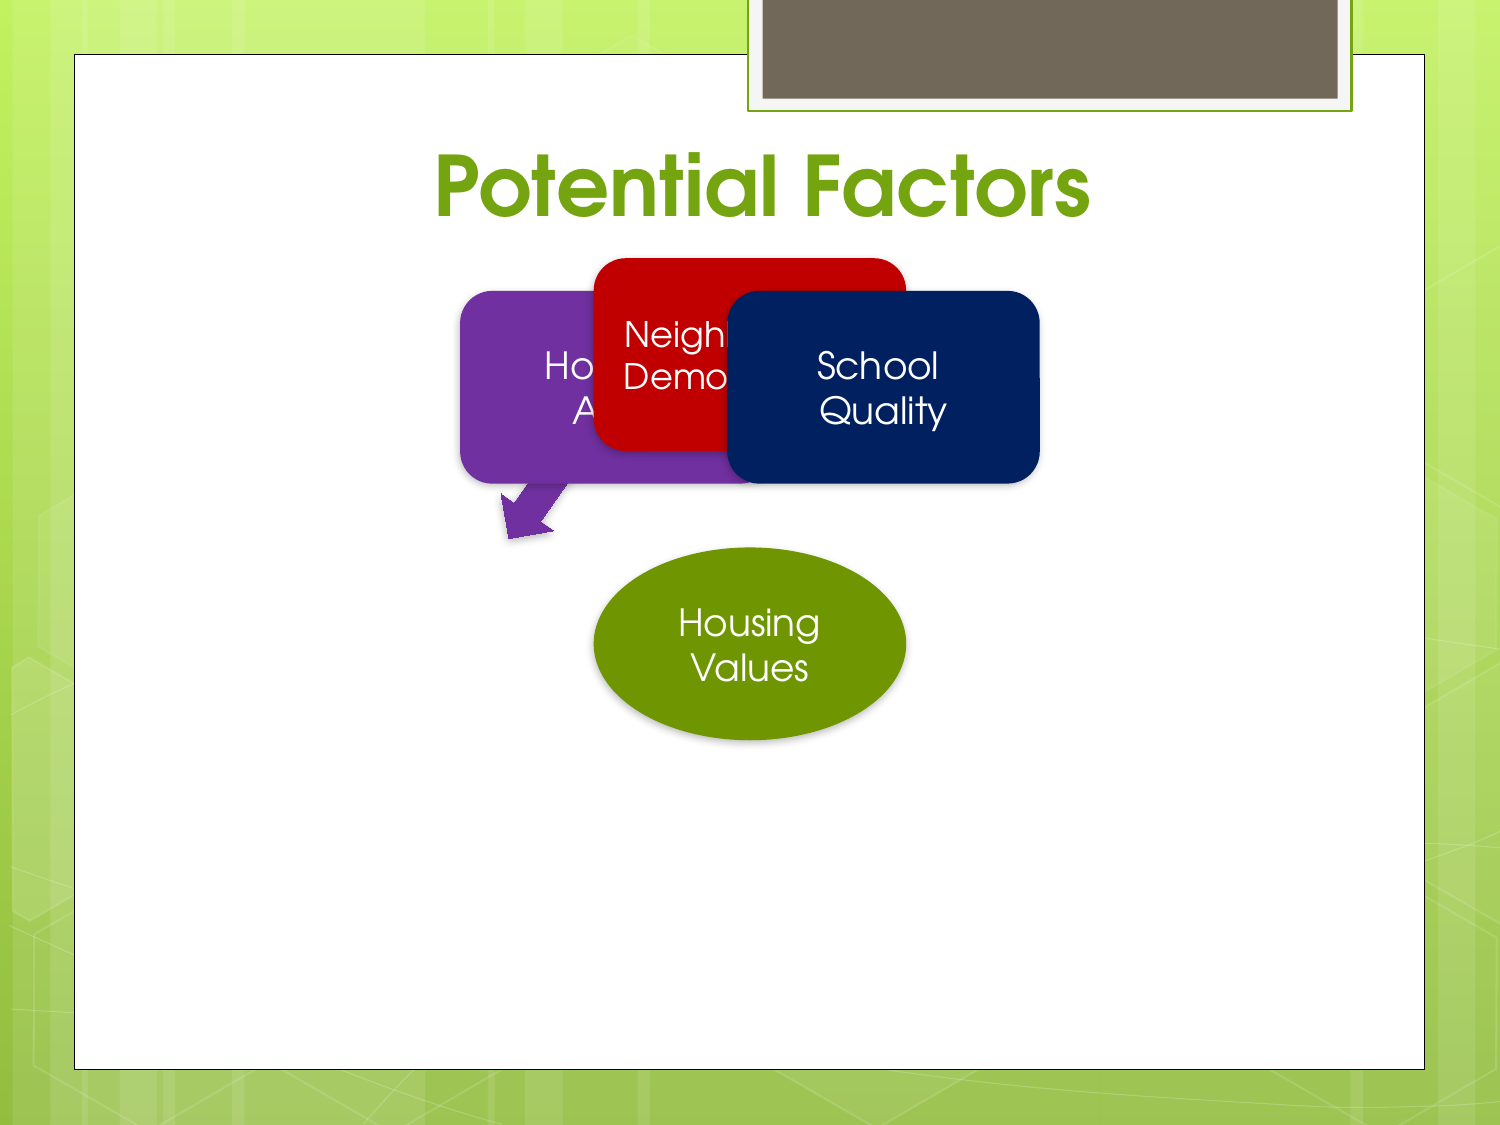

Potential Factors
Housing Values
Housing
Area
School
Quality